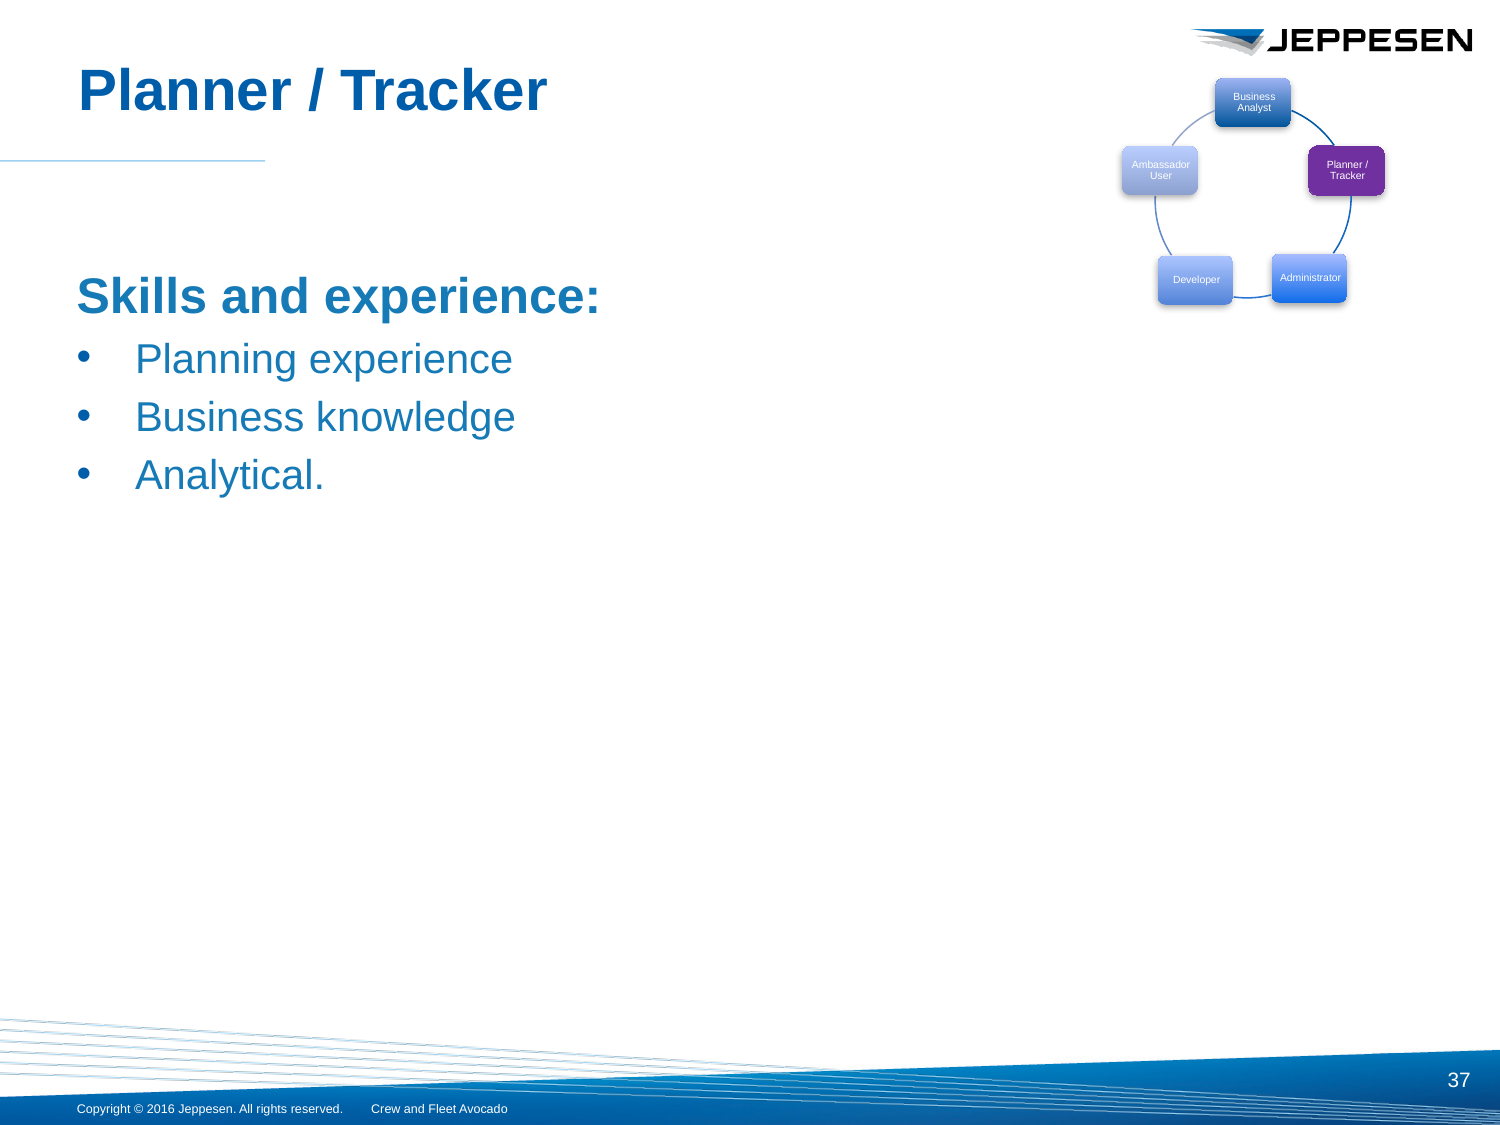

# Planner / Tracker
Business Analyst
Planner / Tracker
Administrator
Developer
Ambassador User

Skills and experience:
Planning experience
Business knowledge
Analytical.
37